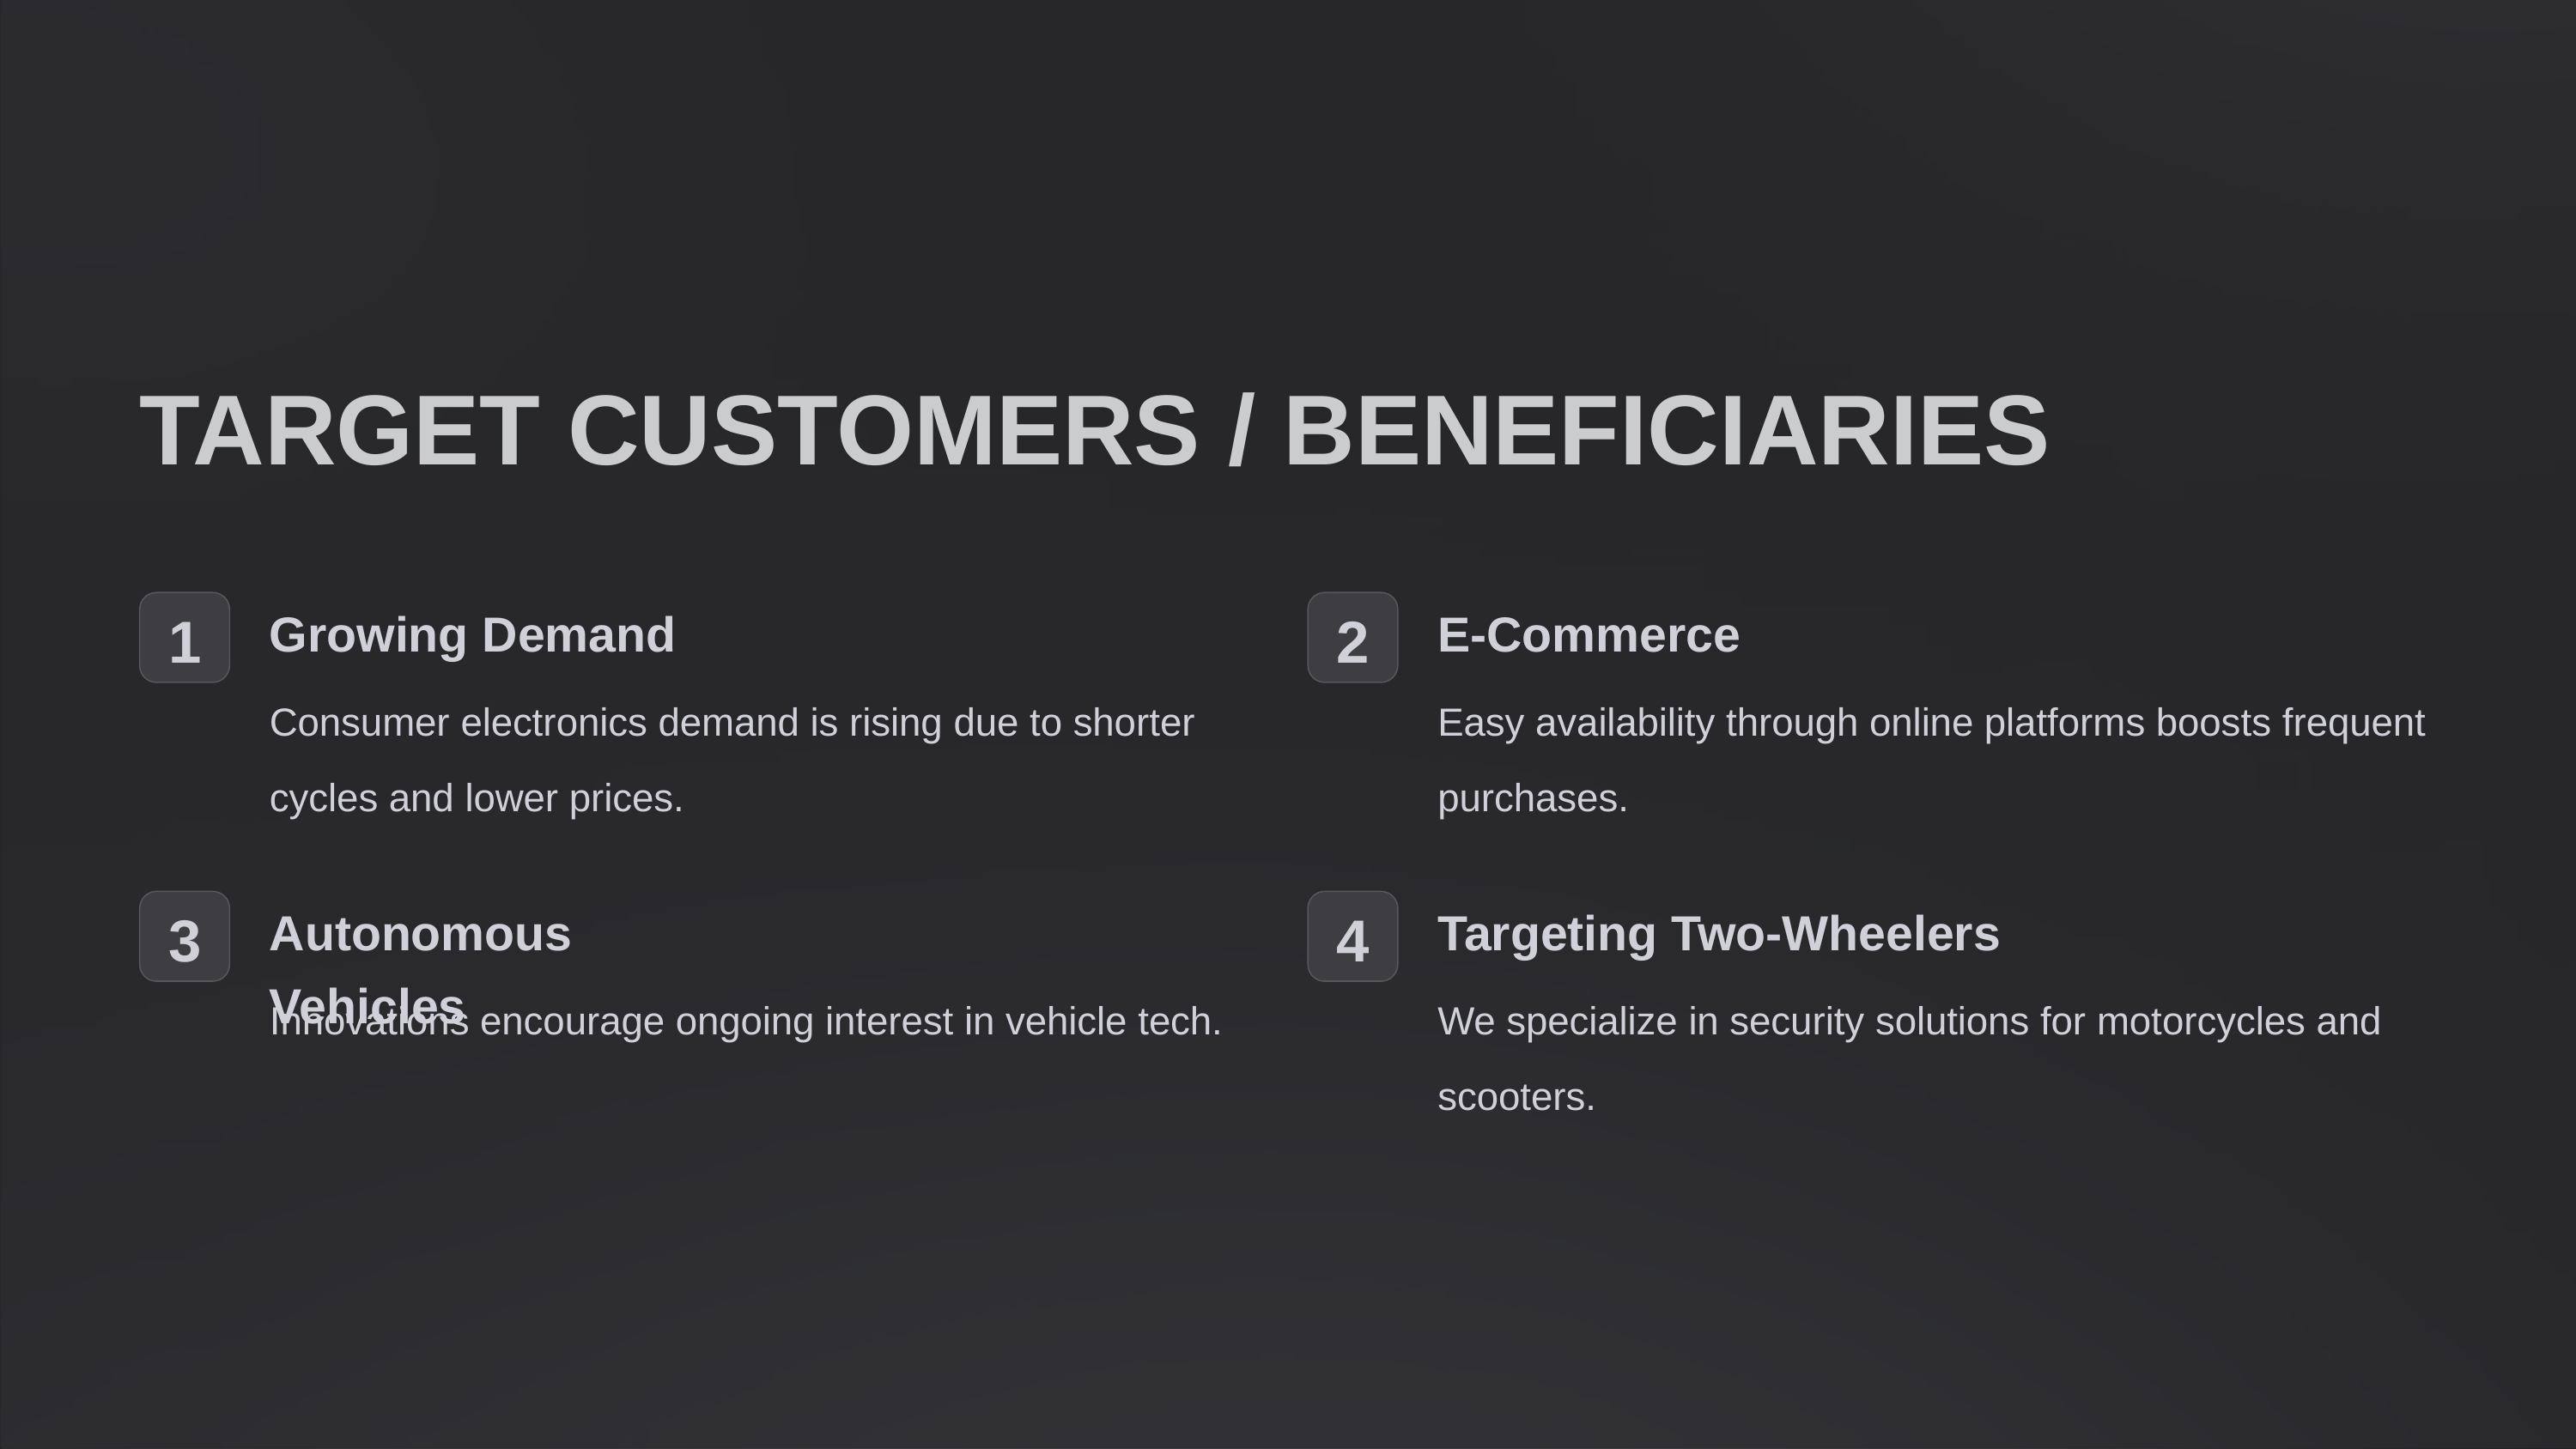

TARGET CUSTOMERS / BENEFICIARIES

Growing Demand

E-Commerce

1

2

Consumer electronics demand is rising due to shorter cycles and lower prices.

Easy availability through online platforms boosts frequent purchases.

Autonomous Vehicles

Targeting Two-Wheelers

3

4

Innovations encourage ongoing interest in vehicle tech.

We specialize in security solutions for motorcycles and scooters.